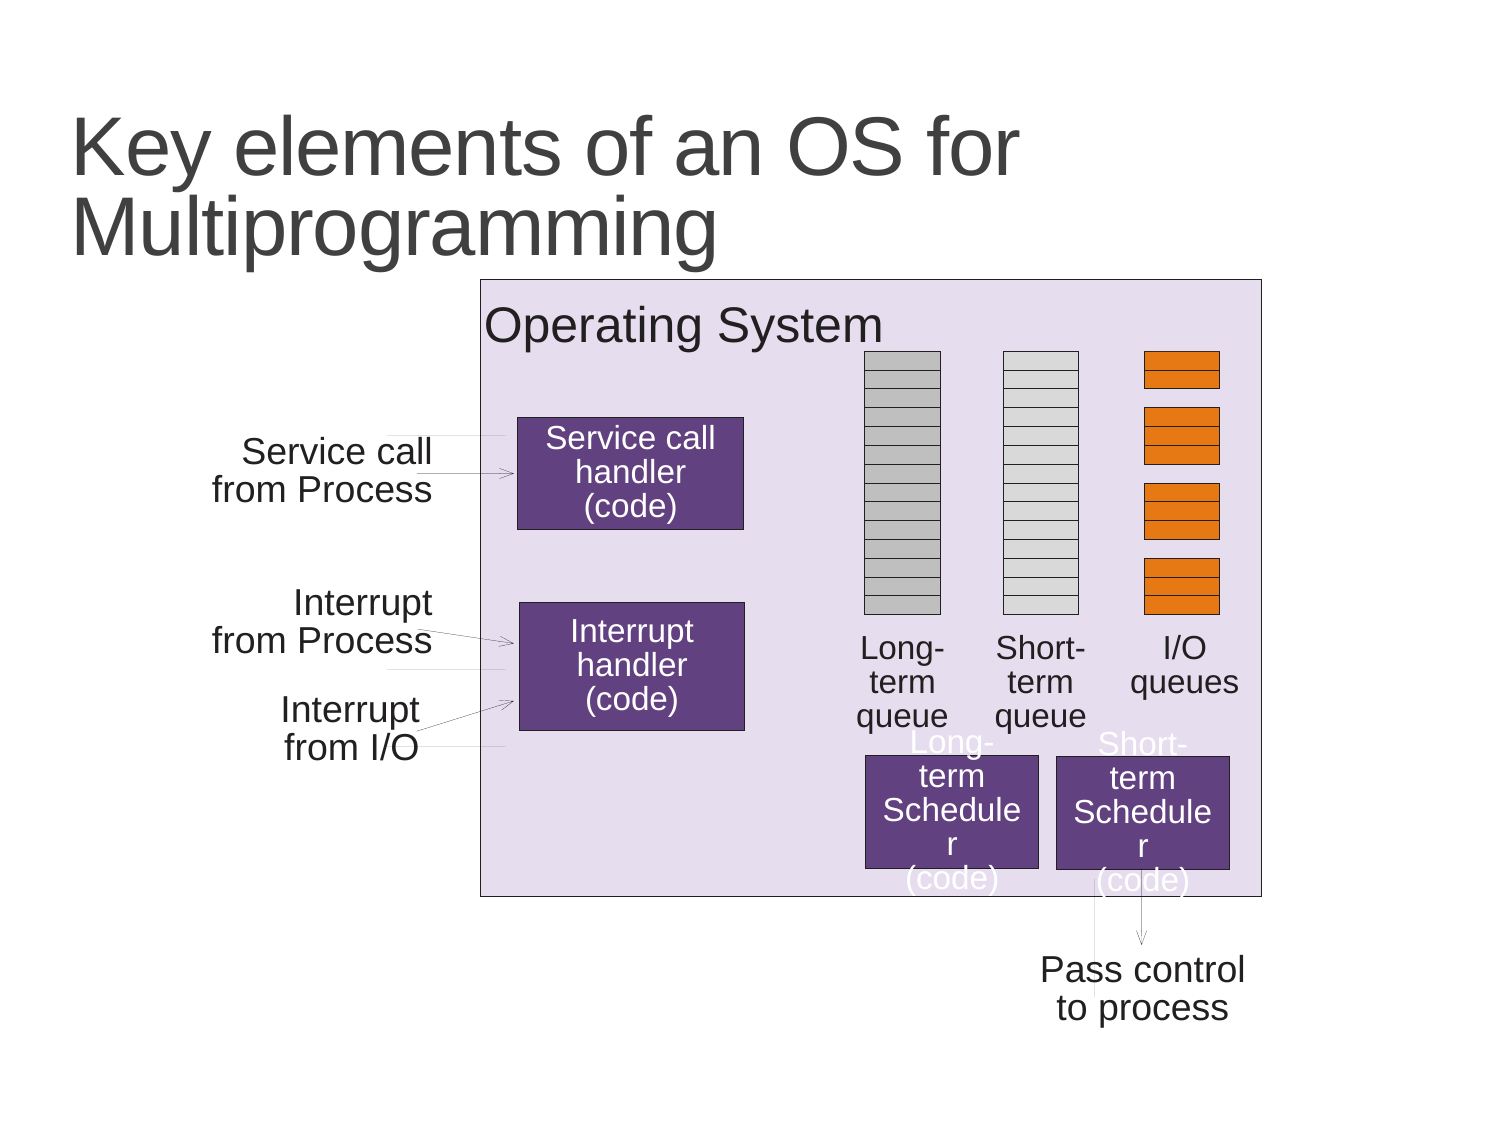

# Key elements of an OS for Multiprogramming

Operating System

Long-
term
queue

Short-
term
queue

I/O
queues
Service call handler (code)
Service call
from Process

Interrupt
from Process
Interrupt
handler (code)

Interrupt
from I/O

Long-term
Scheduler
(code)
Short-term
Scheduler
(code)

Pass control
to process